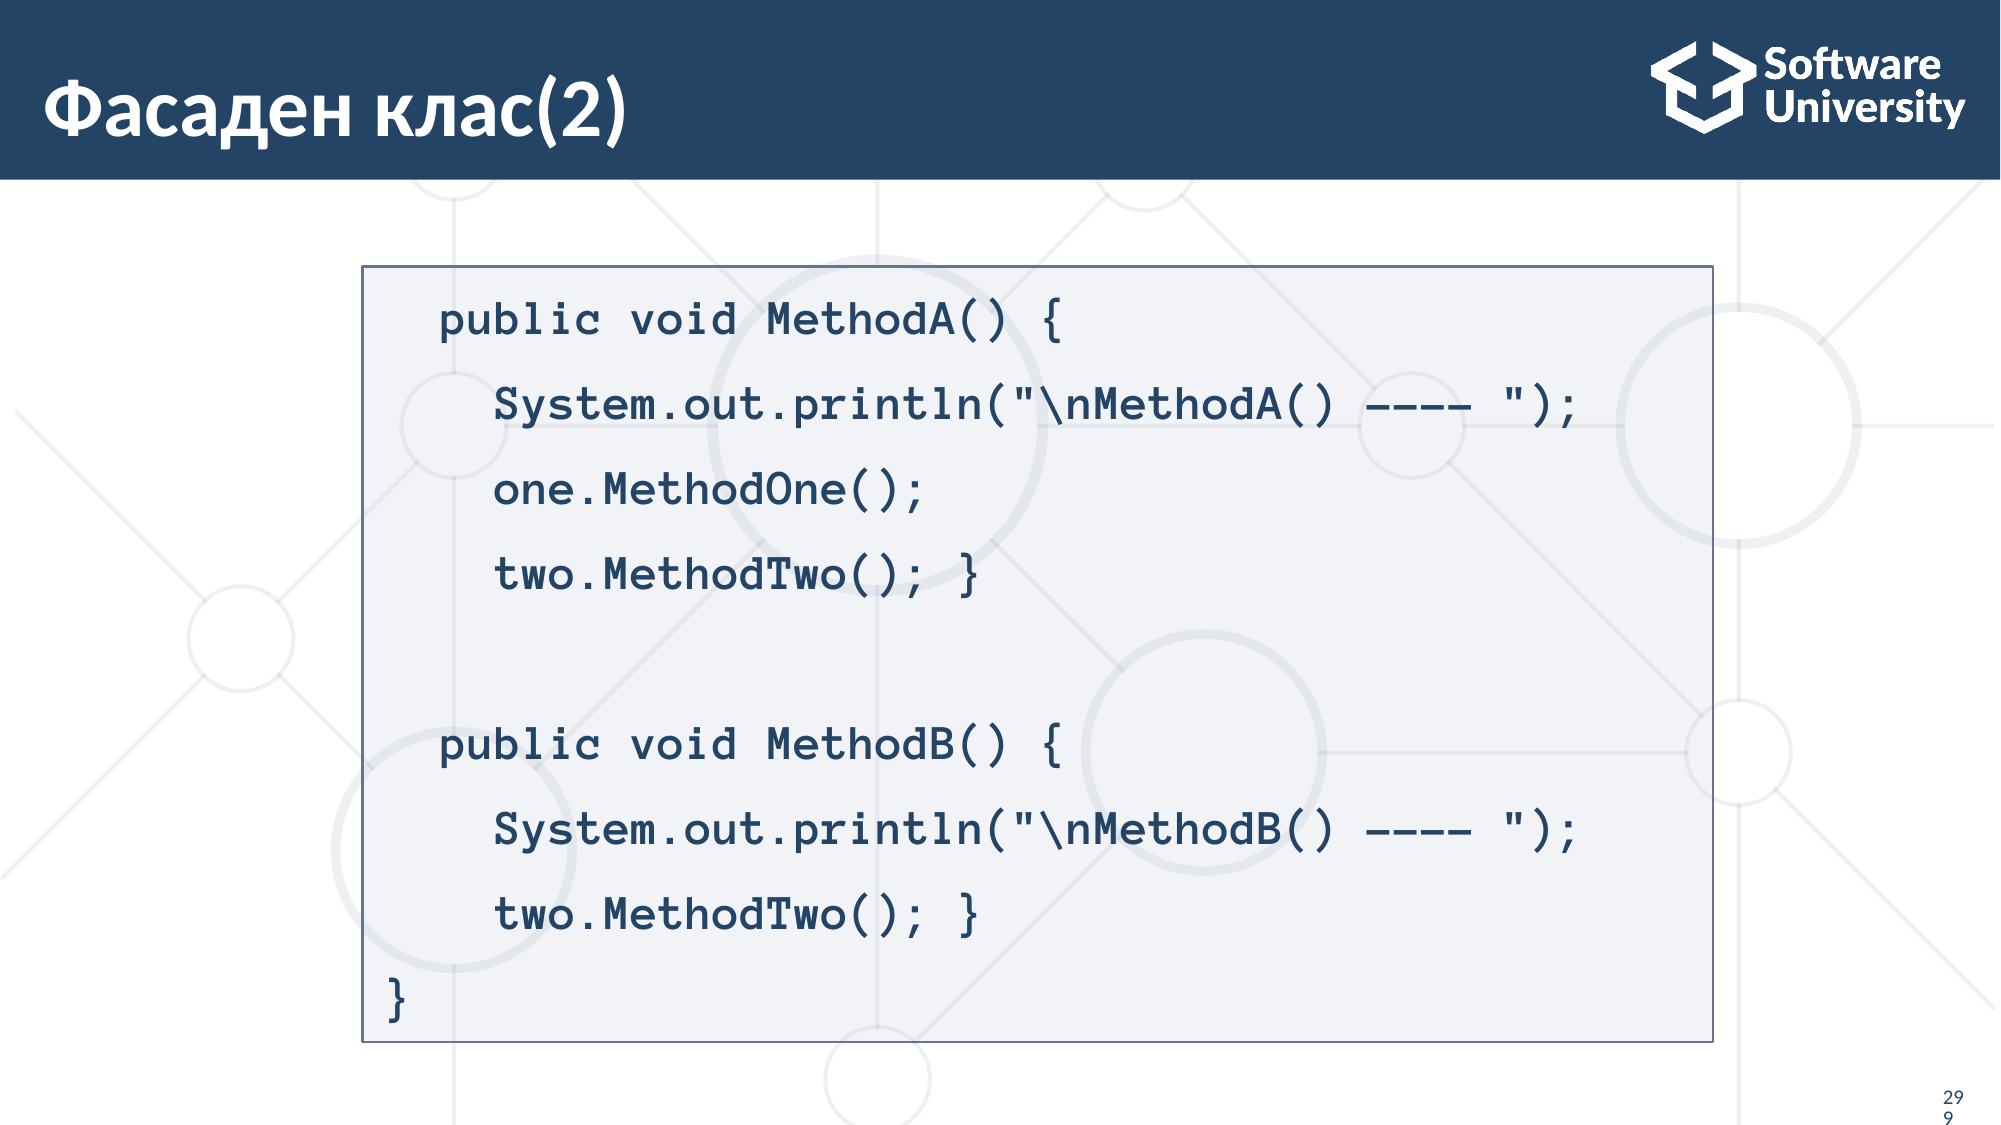

# Фасаден клас(2)
  public void MethodA() {
    System.out.println("\nMethodA() ---- ");
    one.MethodOne();
    two.MethodTwo(); }

  public void MethodB() {
    System.out.println("\nMethodB() ---- ");
    two.MethodTwo(); }
}
299